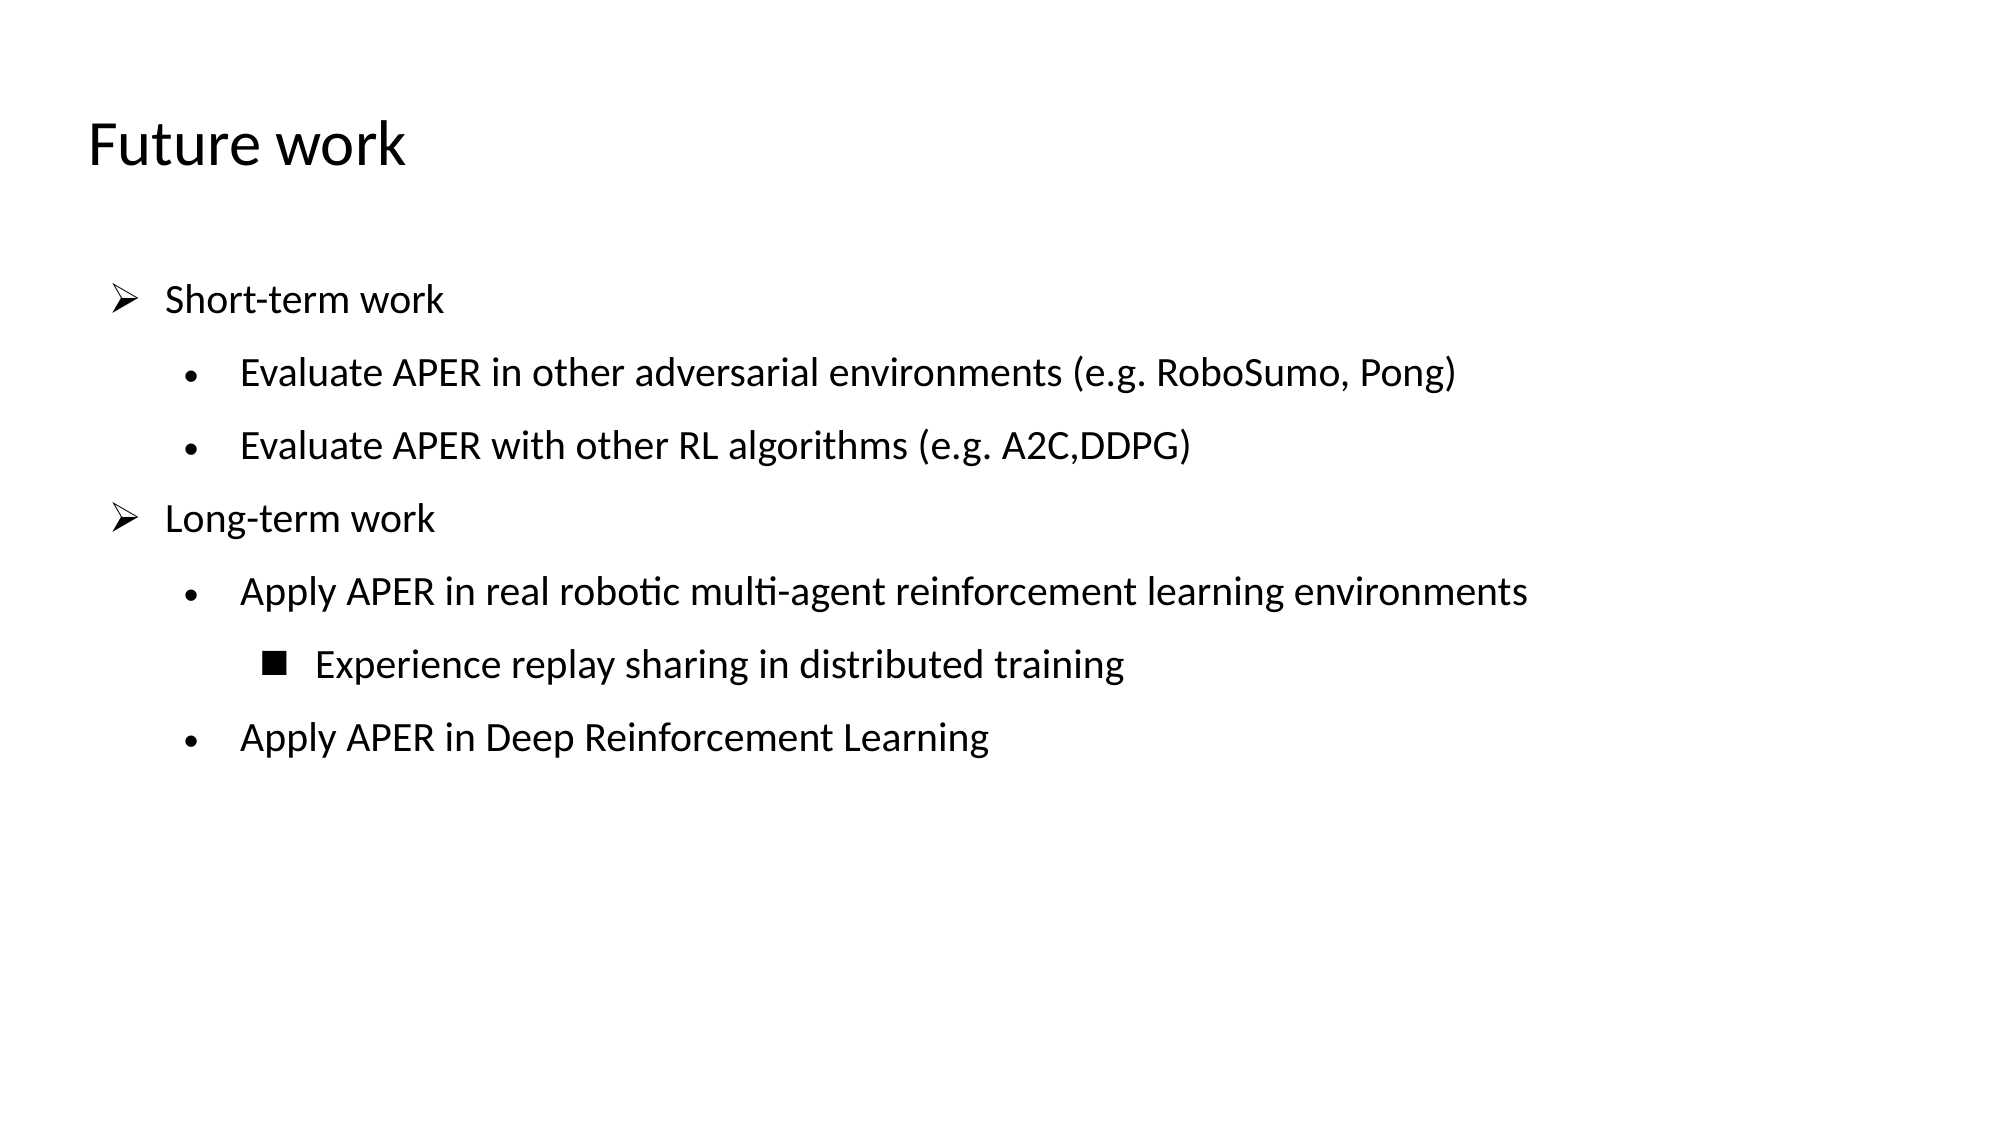

# Future work
Short-term work
Evaluate APER in other adversarial environments (e.g. RoboSumo, Pong)
Evaluate APER with other RL algorithms (e.g. A2C,DDPG)
Long-term work
Apply APER in real robotic multi-agent reinforcement learning environments
Experience replay sharing in distributed training
Apply APER in Deep Reinforcement Learning
13